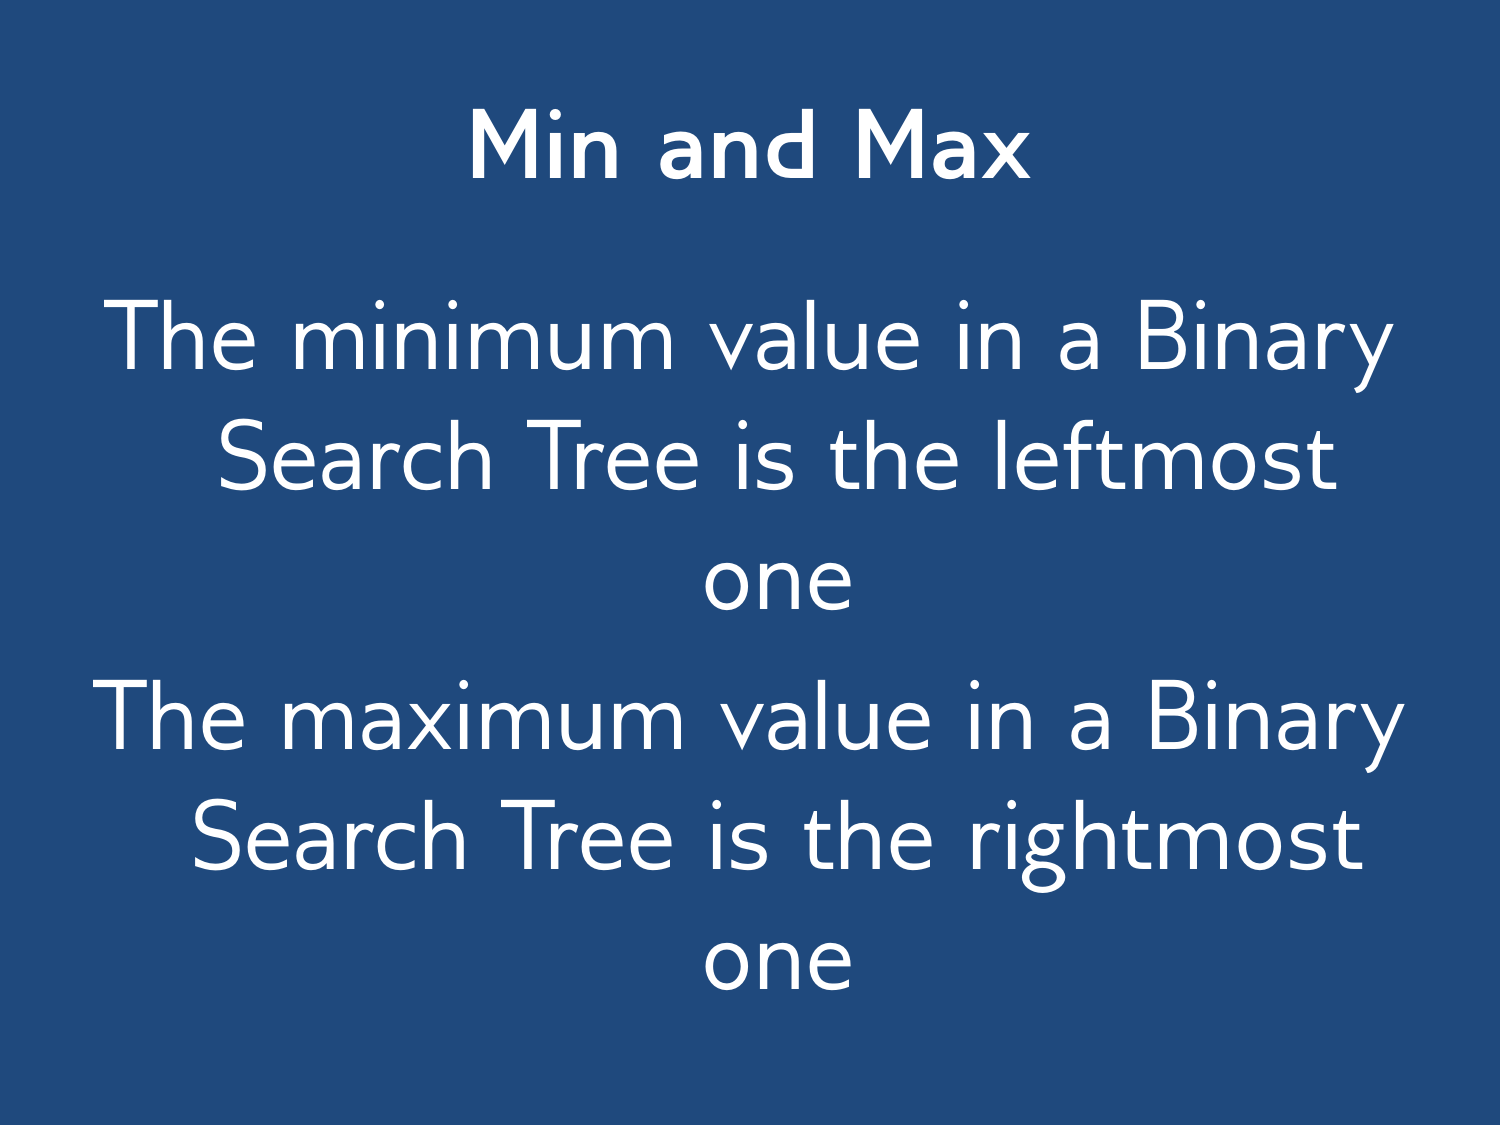

# Min and Max
The minimum value in a Binary Search Tree is the leftmost one
The maximum value in a Binary Search Tree is the rightmost one